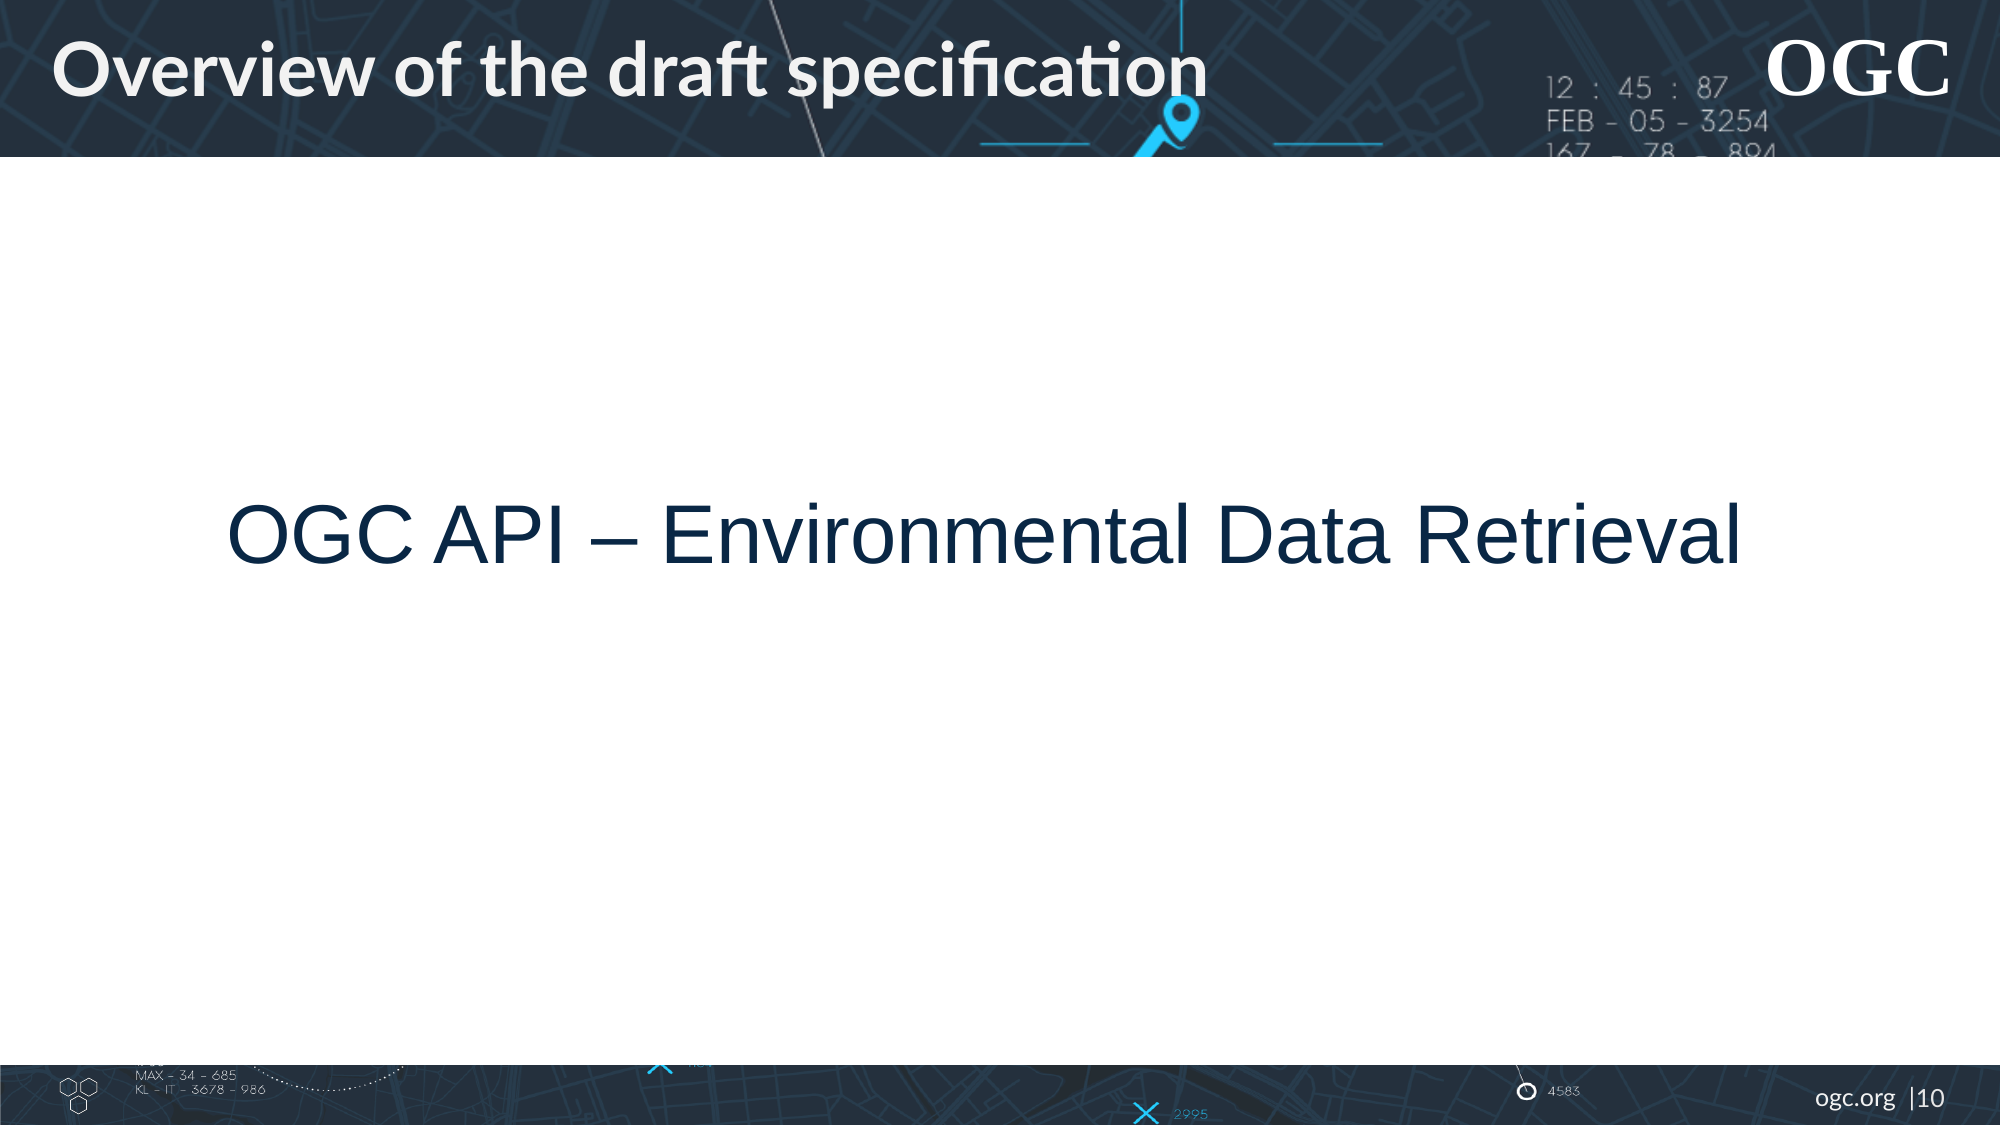

# Overview of the draft specification
OGC API – Environmental Data Retrieval
10